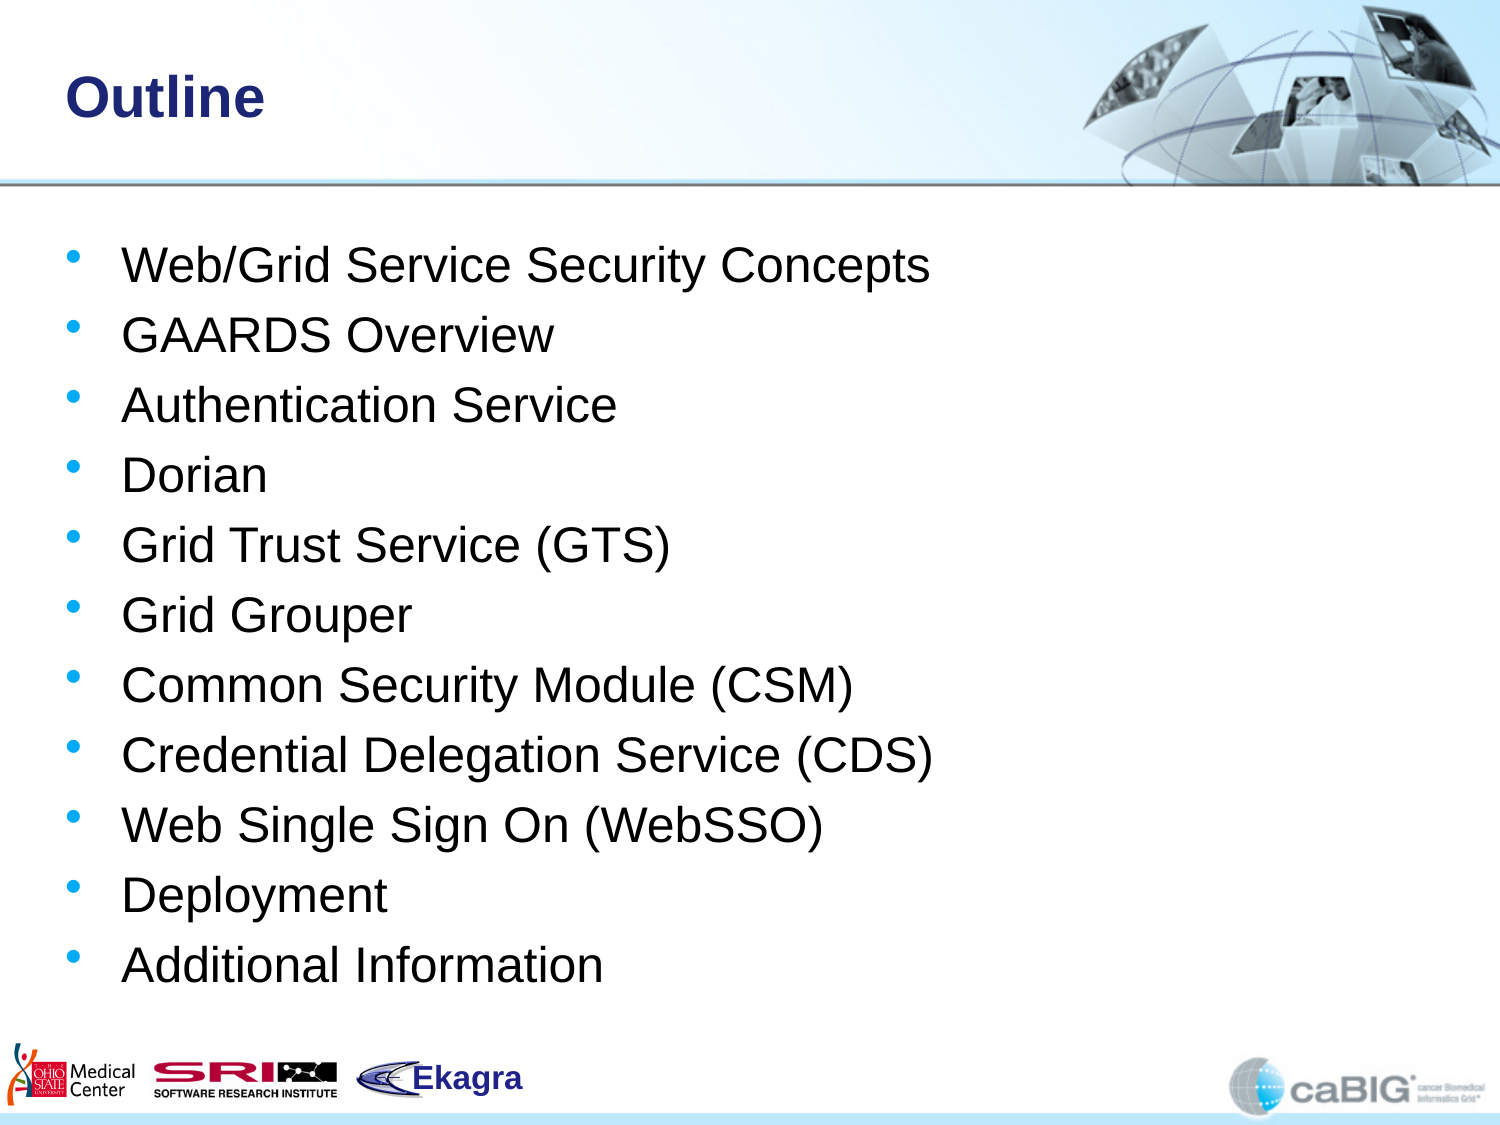

# Outline
Web/Grid Service Security Concepts
GAARDS Overview
Authentication Service
Dorian
Grid Trust Service (GTS)
Grid Grouper
Common Security Module (CSM)
Credential Delegation Service (CDS)
Web Single Sign On (WebSSO)
Deployment
Additional Information